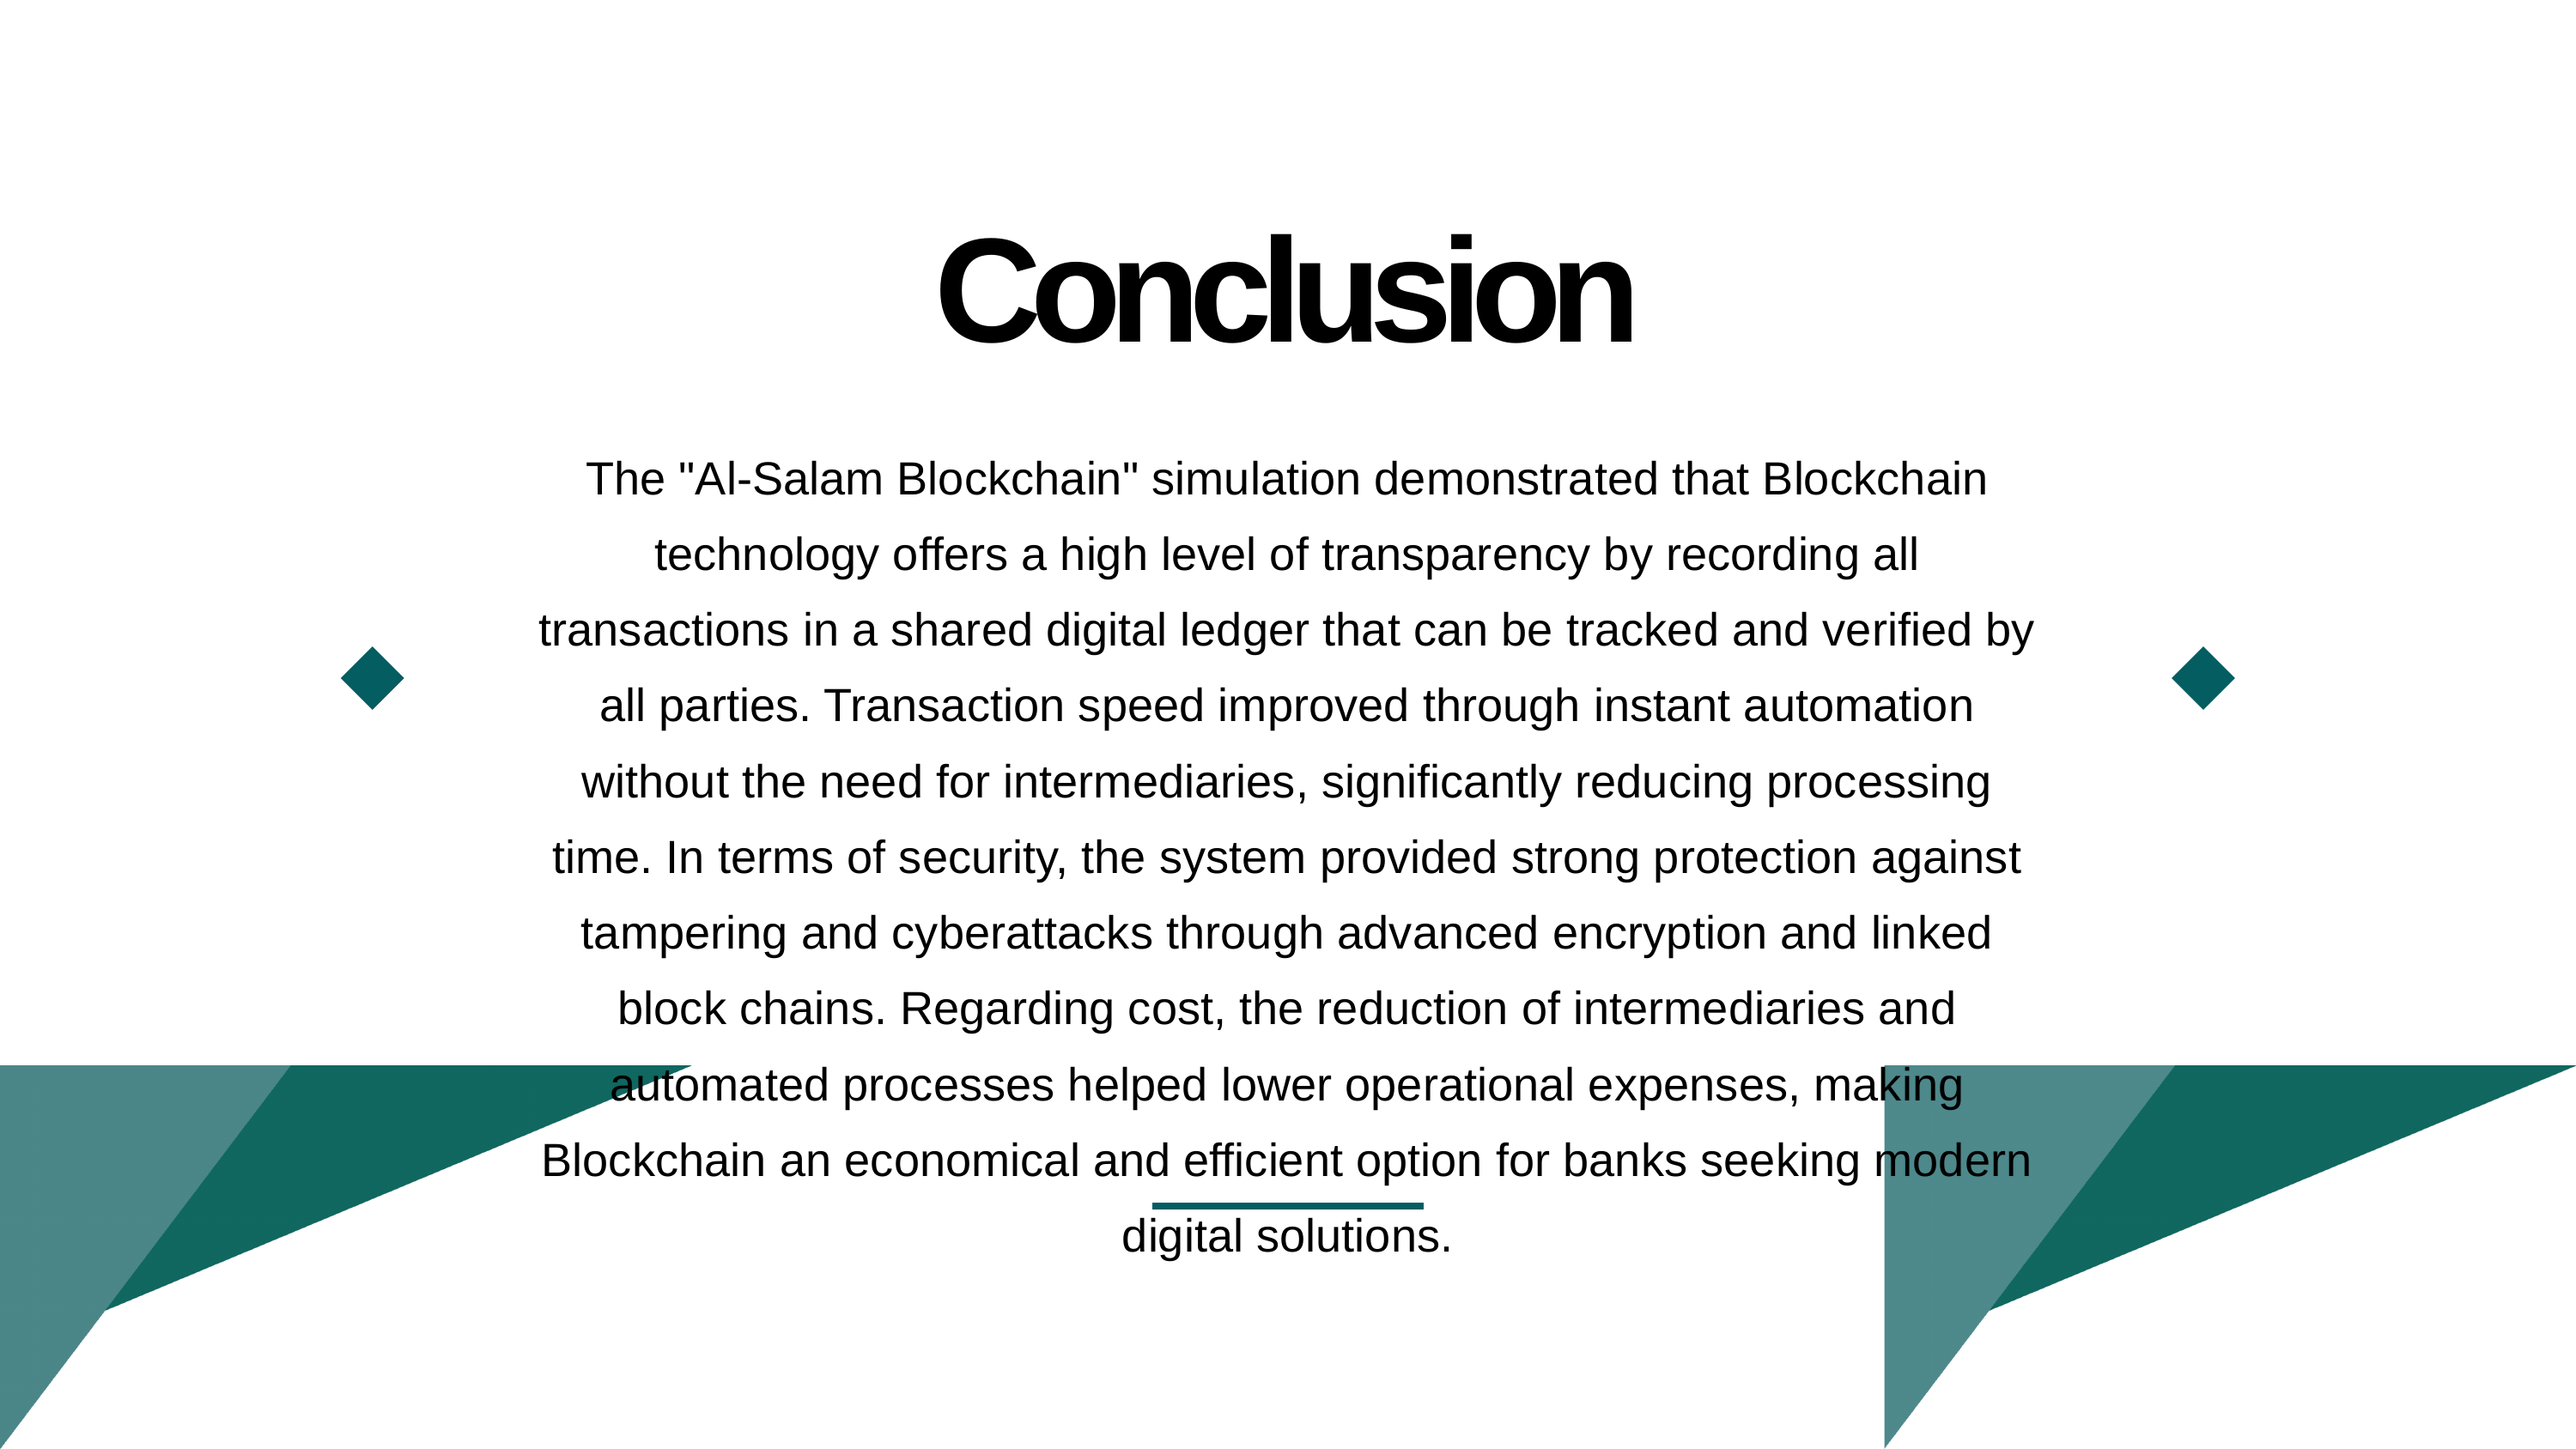

Conclusion
The "Al-Salam Blockchain" simulation demonstrated that Blockchain technology offers a high level of transparency by recording all transactions in a shared digital ledger that can be tracked and verified by all parties. Transaction speed improved through instant automation without the need for intermediaries, significantly reducing processing time. In terms of security, the system provided strong protection against tampering and cyberattacks through advanced encryption and linked block chains. Regarding cost, the reduction of intermediaries and automated processes helped lower operational expenses, making Blockchain an economical and efficient option for banks seeking modern digital solutions.